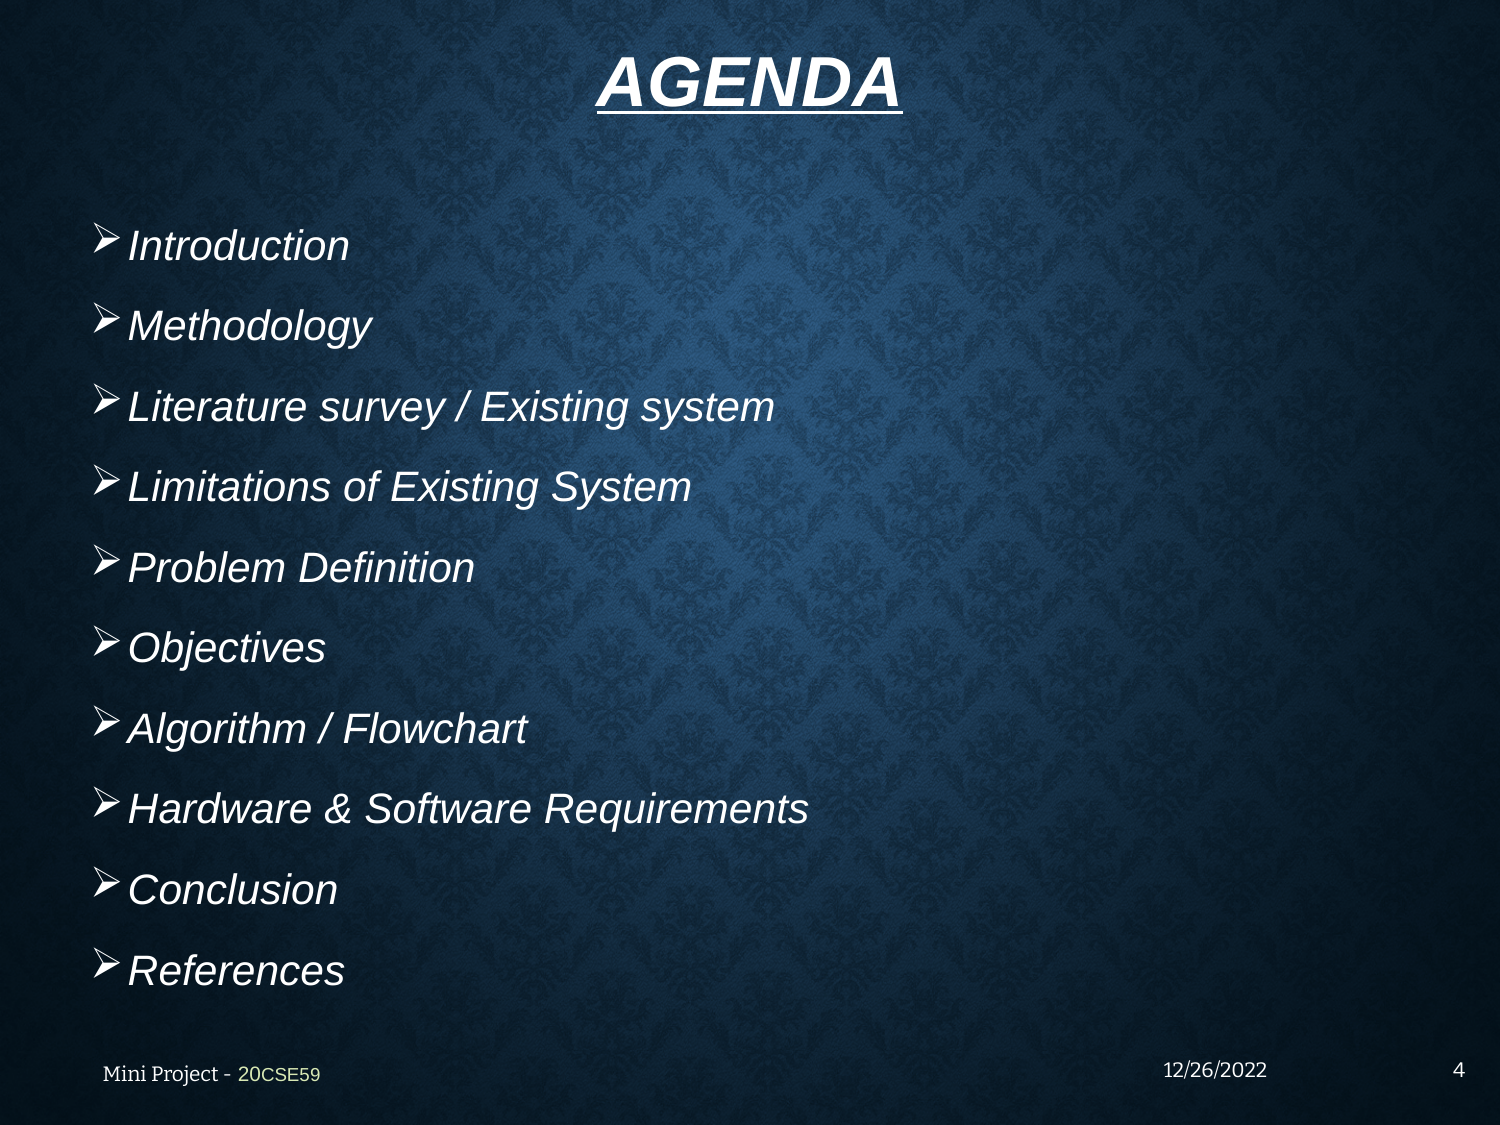

# Agenda
Introduction
Methodology
Literature survey / Existing system
Limitations of Existing System
Problem Definition
Objectives
Algorithm / Flowchart
Hardware & Software Requirements
Conclusion
References

12/26/2022
4
Mini Project - 20CSE59